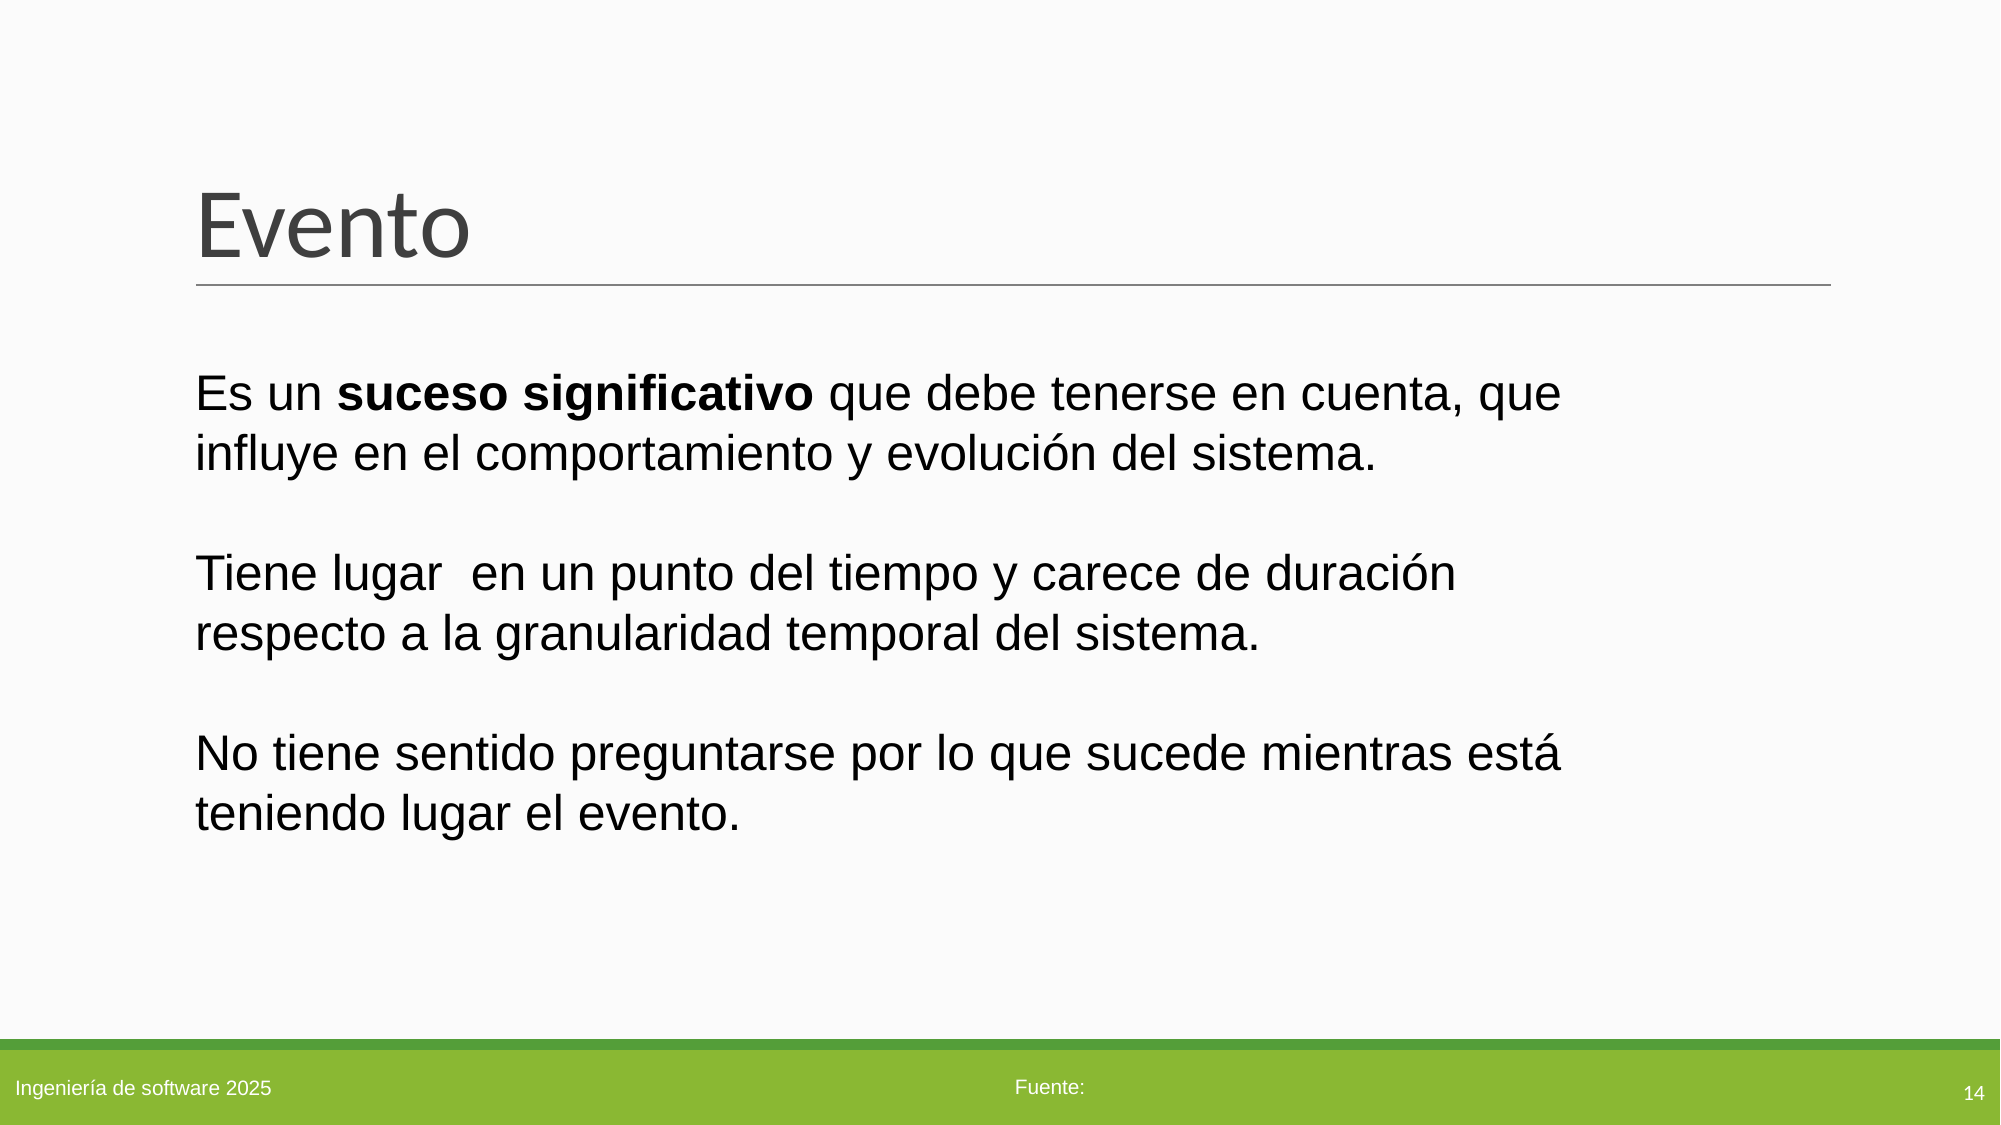

# Evento
Es un suceso significativo que debe tenerse en cuenta, que influye en el comportamiento y evolución del sistema.

Tiene lugar  en un punto del tiempo y carece de duración respecto a la granularidad temporal del sistema.

No tiene sentido preguntarse por lo que sucede mientras está teniendo lugar el evento.
14